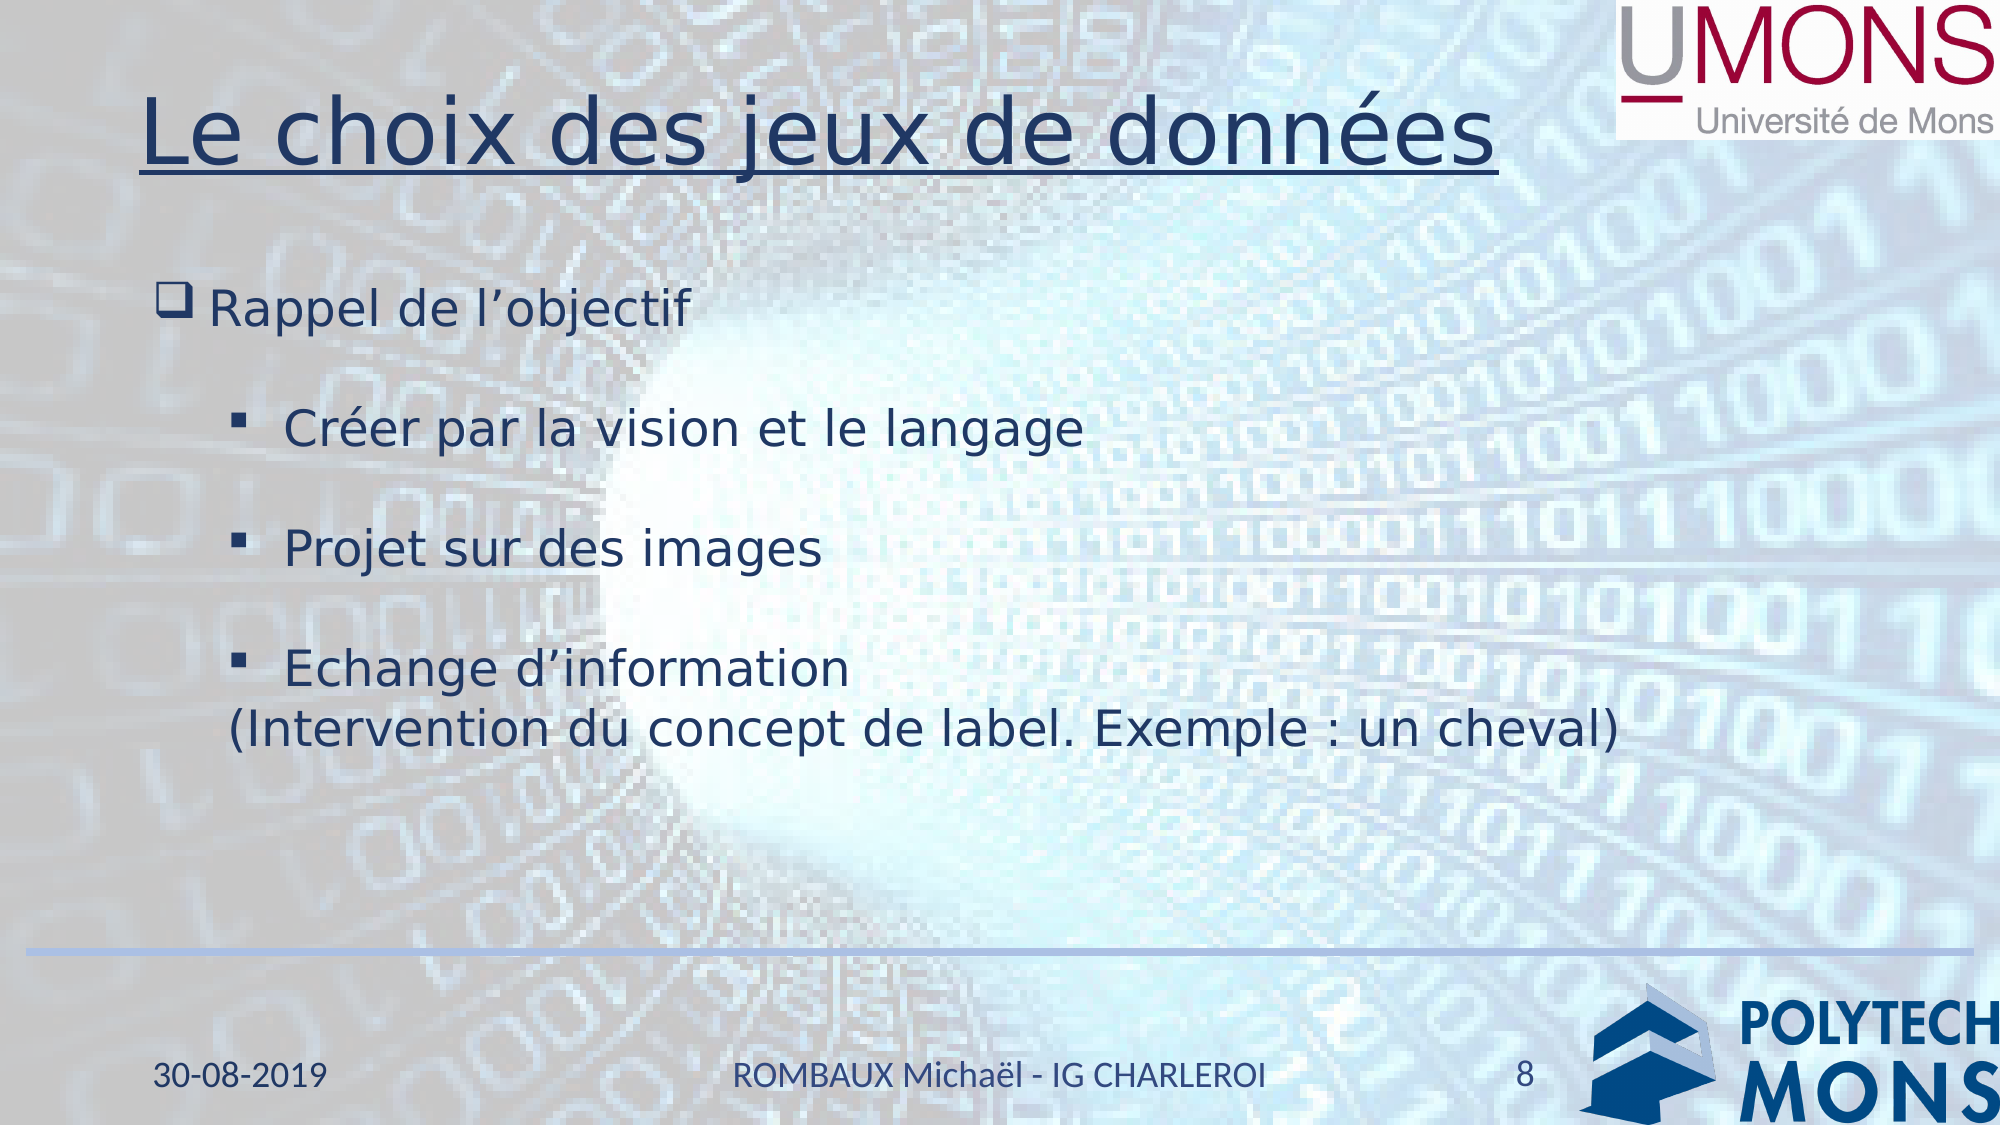

# Le choix des jeux de données
Rappel de l’objectif

Créer par la vision et le langage

Projet sur des images

Echange d’information
(Intervention du concept de label. Exemple : un cheval)

8
30-08-2019
ROMBAUX Michaël - IG CHARLEROI